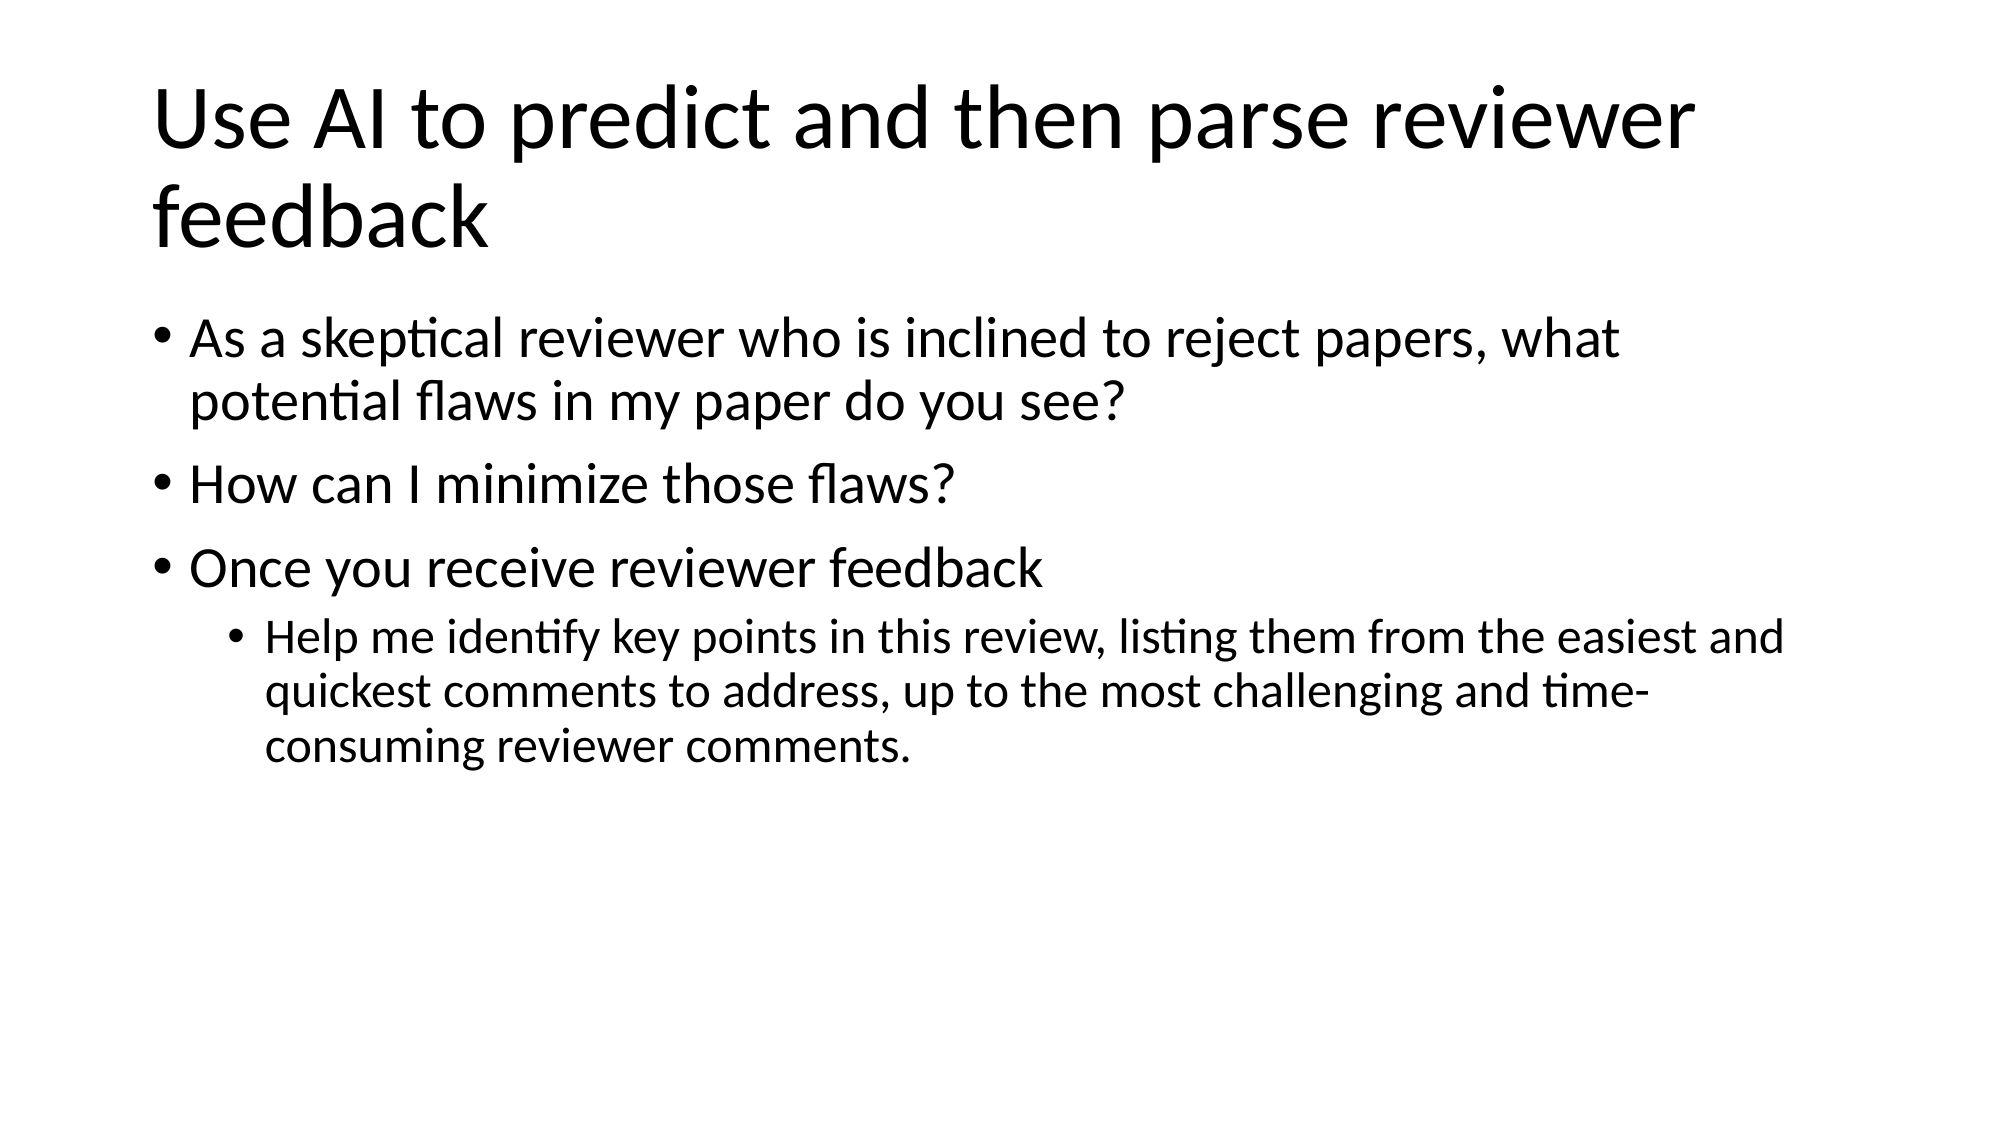

# Use AI to predict and then parse reviewer feedback
As a skeptical reviewer who is inclined to reject papers, what potential flaws in my paper do you see?
How can I minimize those flaws?
Once you receive reviewer feedback
Help me identify key points in this review, listing them from the easiest and quickest comments to address, up to the most challenging and time-consuming reviewer comments.